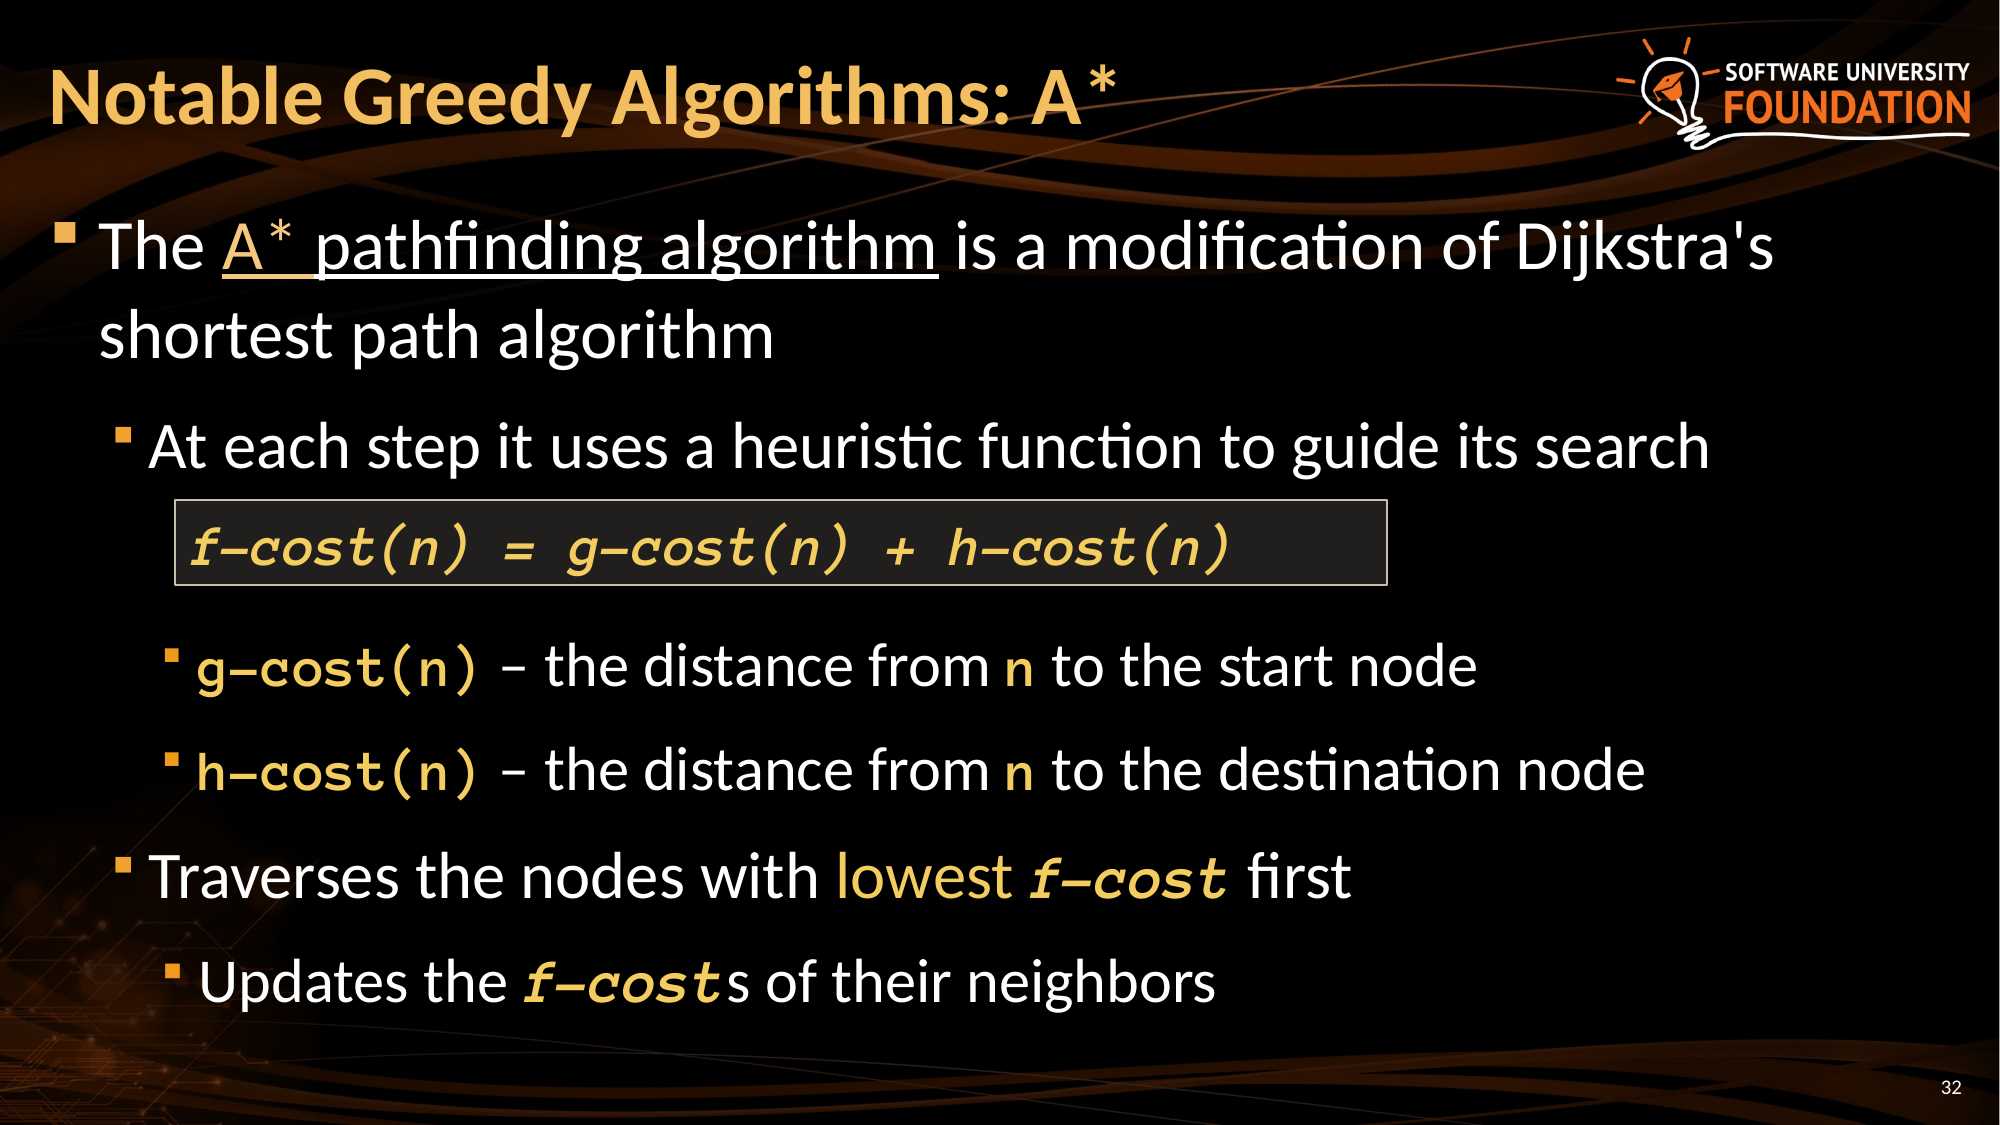

# Notable Greedy Algorithms: A*
The A* pathfinding algorithm is a modification of Dijkstra's shortest path algorithm
At each step it uses a heuristic function to guide its search

g-cost(n) – the distance from n to the start node
h-cost(n) – the distance from n to the destination node
Traverses the nodes with lowest f-cost first
Updates the f-costs of their neighbors
f-cost(n) = g-cost(n) + h-cost(n)
32